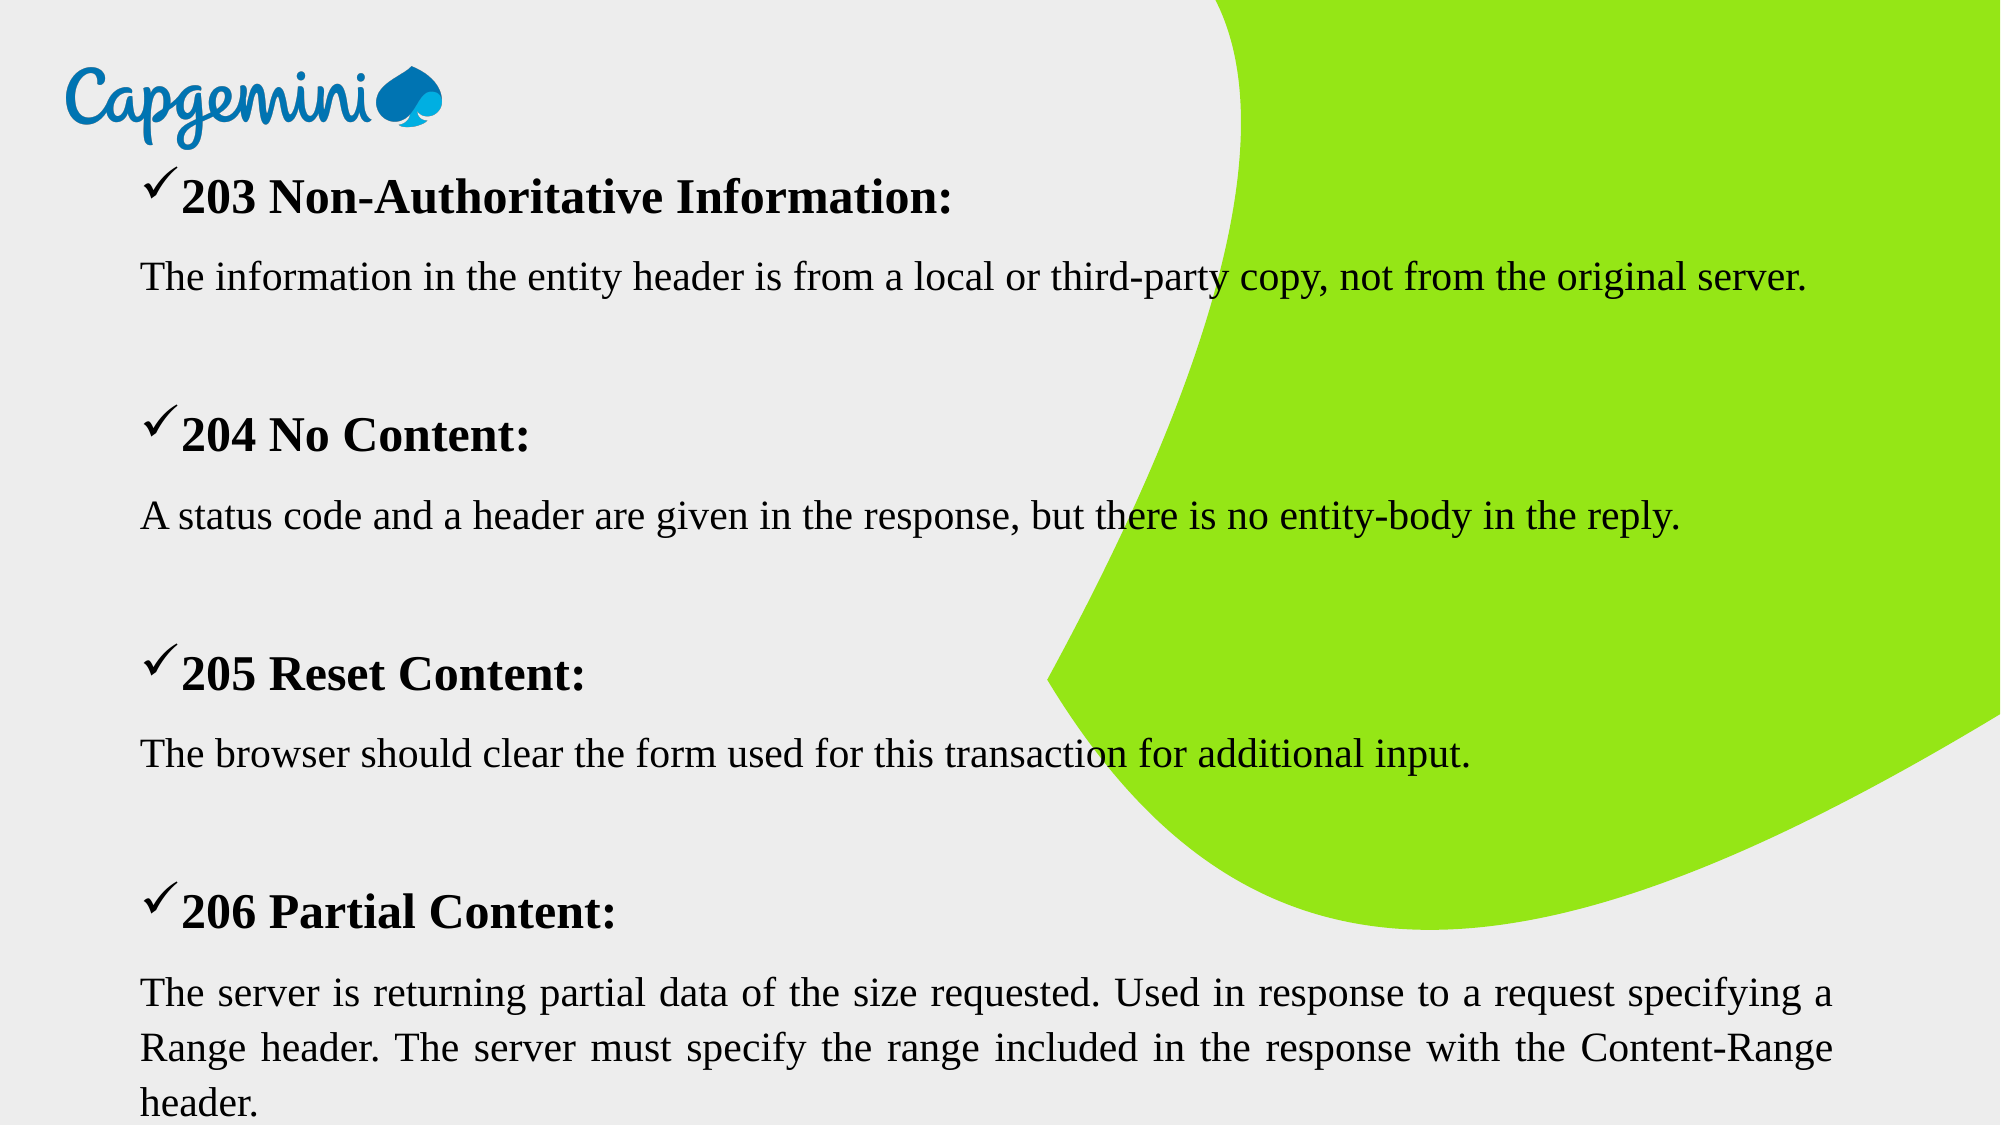

203 Non-Authoritative Information:
The information in the entity header is from a local or third-party copy, not from the original server.

204 No Content:
A status code and a header are given in the response, but there is no entity-body in the reply.

205 Reset Content:
The browser should clear the form used for this transaction for additional input.

206 Partial Content:
The server is returning partial data of the size requested. Used in response to a request specifying a Range header. The server must specify the range included in the response with the Content-Range header.